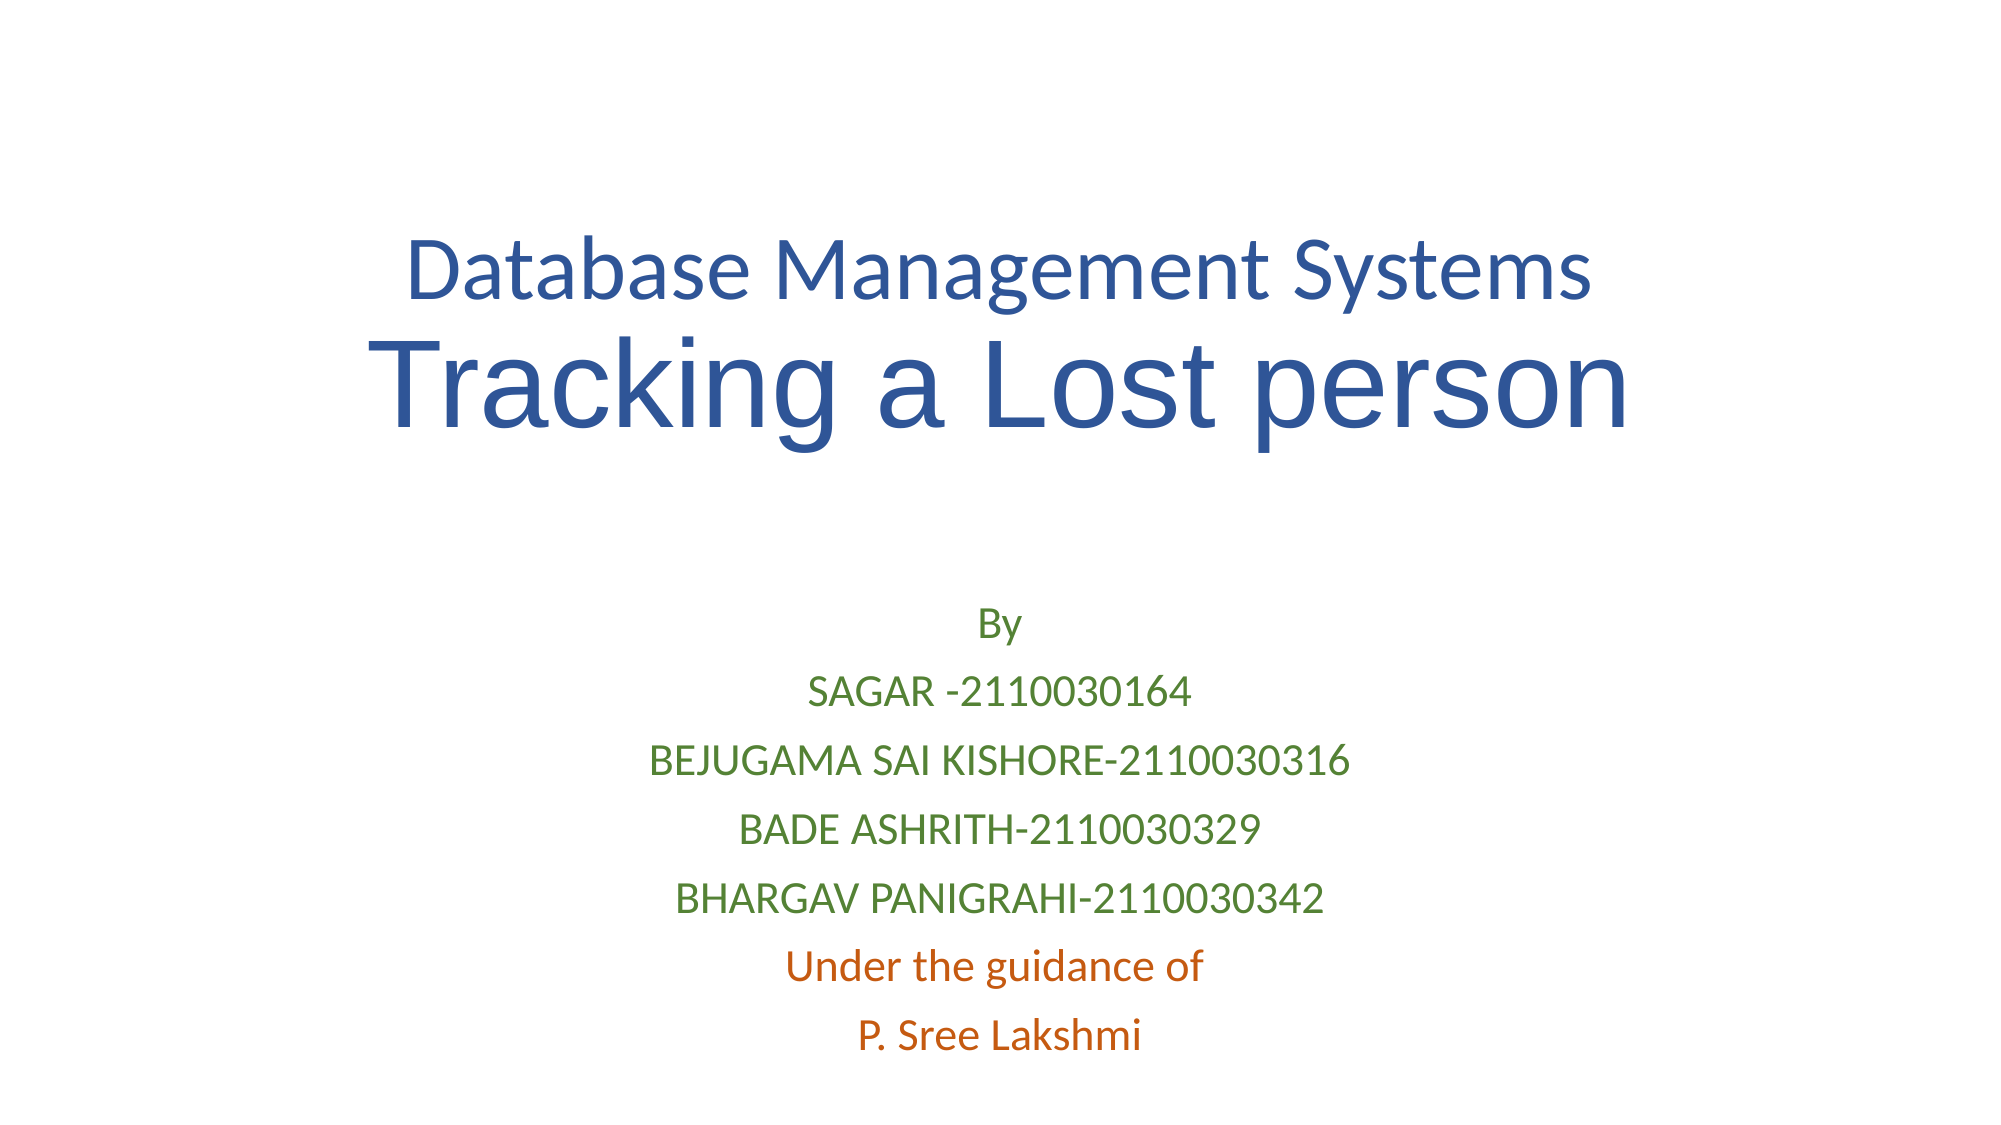

# Database Management Systems Tracking a Lost person
By
SAGAR -2110030164
BEJUGAMA SAI KISHORE-2110030316
BADE ASHRITH-2110030329
BHARGAV PANIGRAHI-2110030342
Under the guidance of
P. Sree Lakshmi